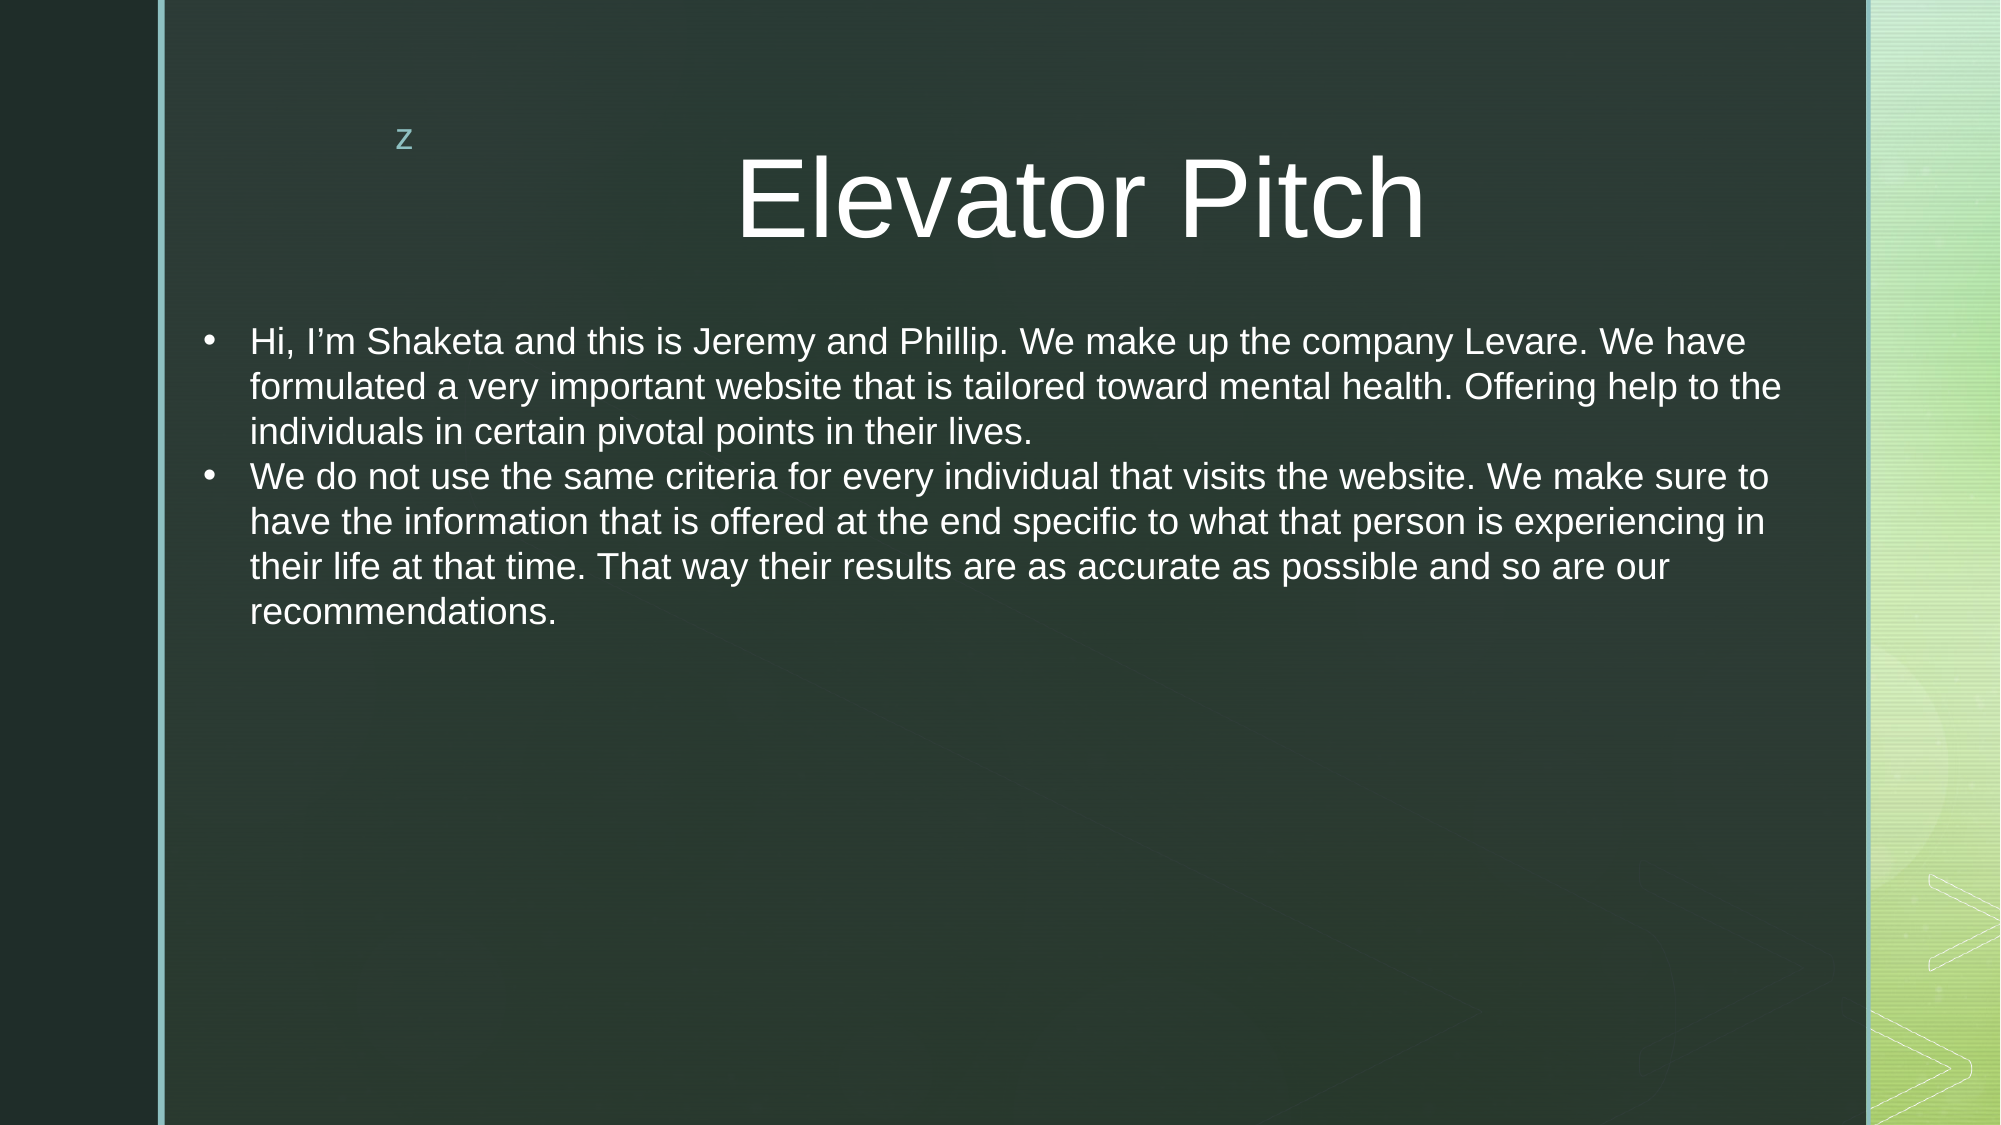

# Elevator Pitch
Hi, I’m Shaketa and this is Jeremy and Phillip. We make up the company Levare. We have formulated a very important website that is tailored toward mental health. Offering help to the individuals in certain pivotal points in their lives.
We do not use the same criteria for every individual that visits the website. We make sure to have the information that is offered at the end specific to what that person is experiencing in their life at that time. That way their results are as accurate as possible and so are our recommendations.